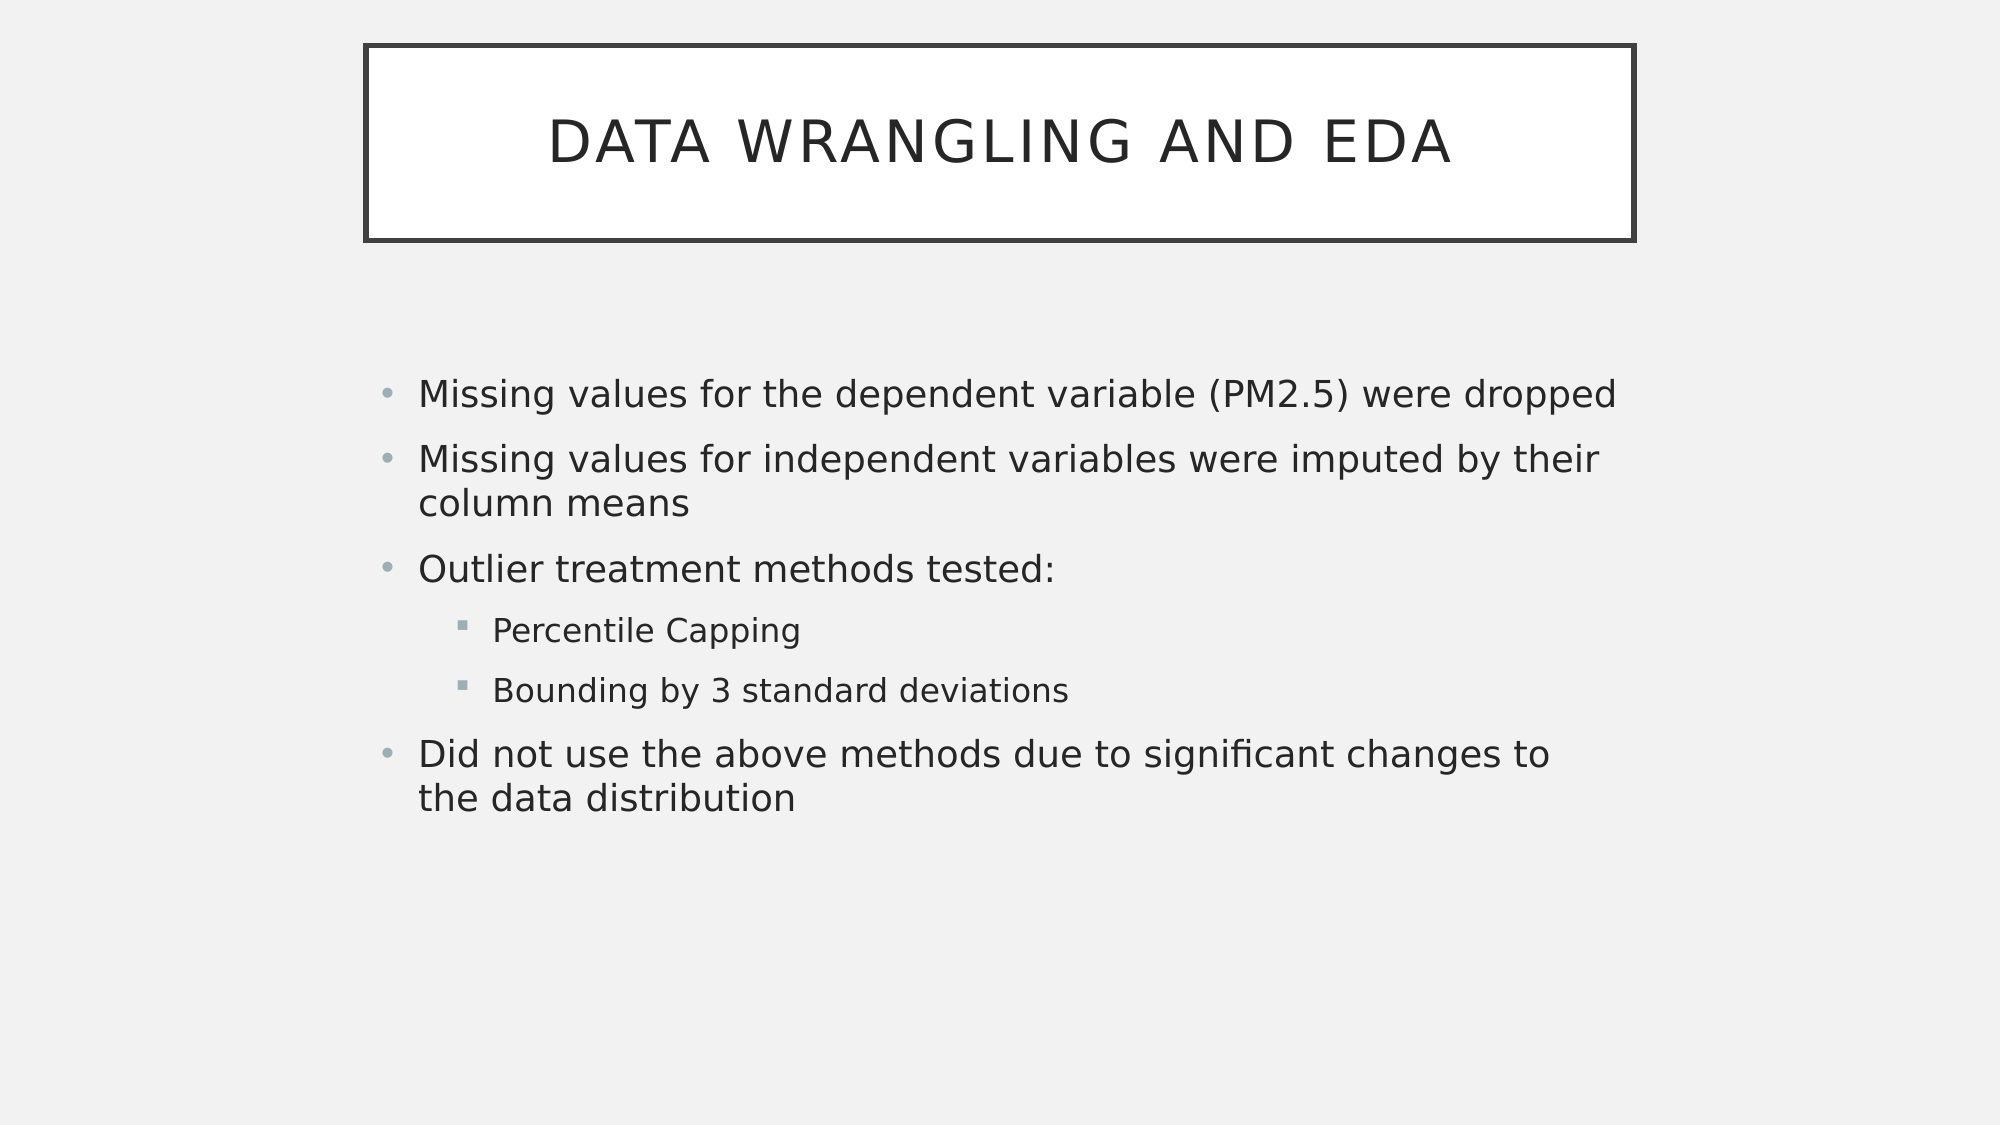

Data wrangling and eda
Missing values for the dependent variable (PM2.5) were dropped
Missing values for independent variables were imputed by their column means
Outlier treatment methods tested:
Percentile Capping
Bounding by 3 standard deviations
Did not use the above methods due to significant changes to the data distribution